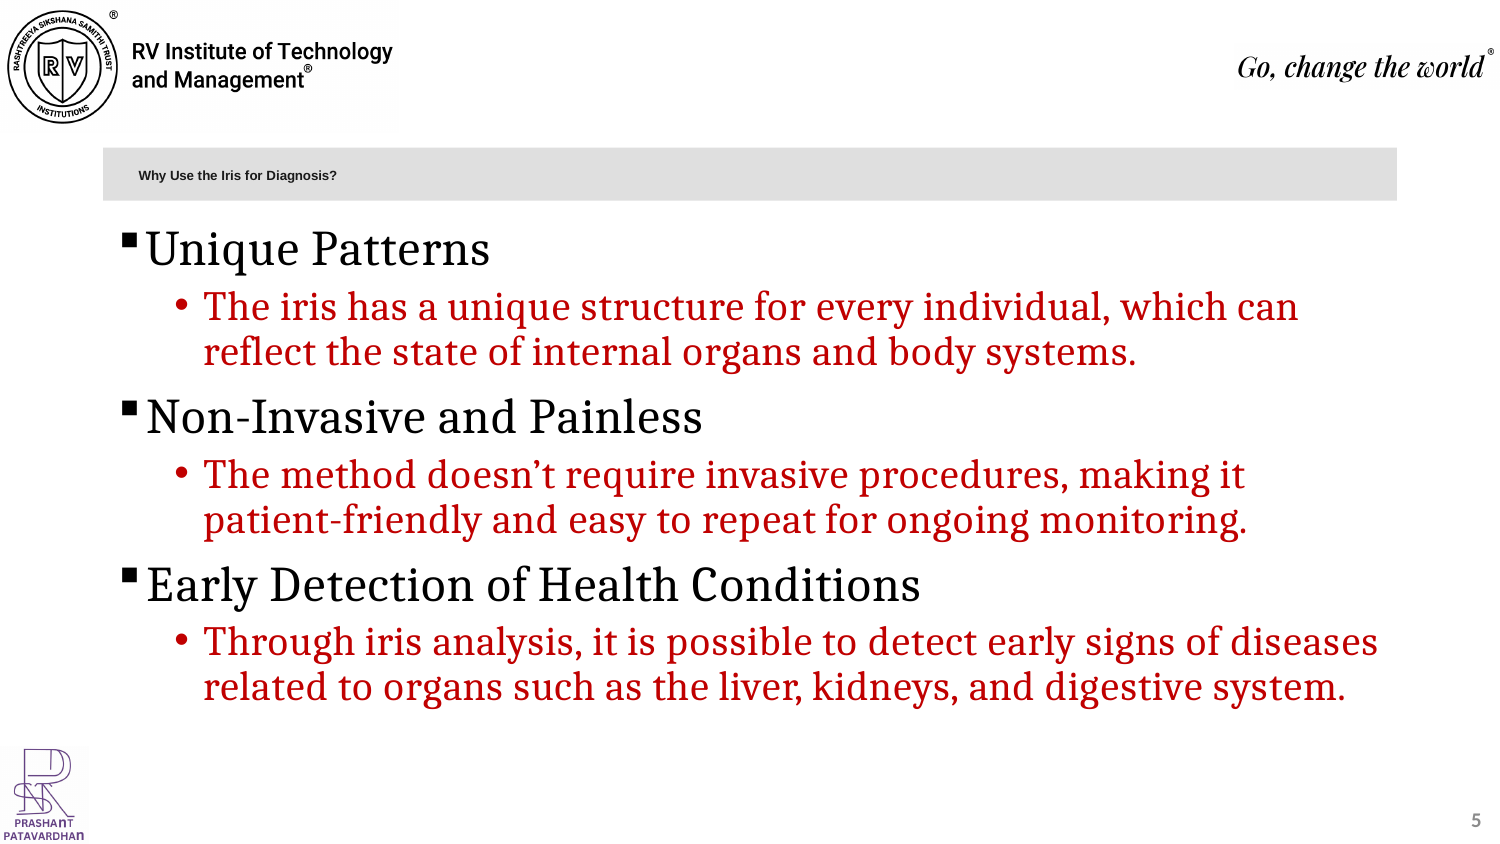

# Why Use the Iris for Diagnosis?
Unique Patterns
The iris has a unique structure for every individual, which can reflect the state of internal organs and body systems.
Non-Invasive and Painless
The method doesn’t require invasive procedures, making it patient-friendly and easy to repeat for ongoing monitoring.
Early Detection of Health Conditions
Through iris analysis, it is possible to detect early signs of diseases related to organs such as the liver, kidneys, and digestive system.
5